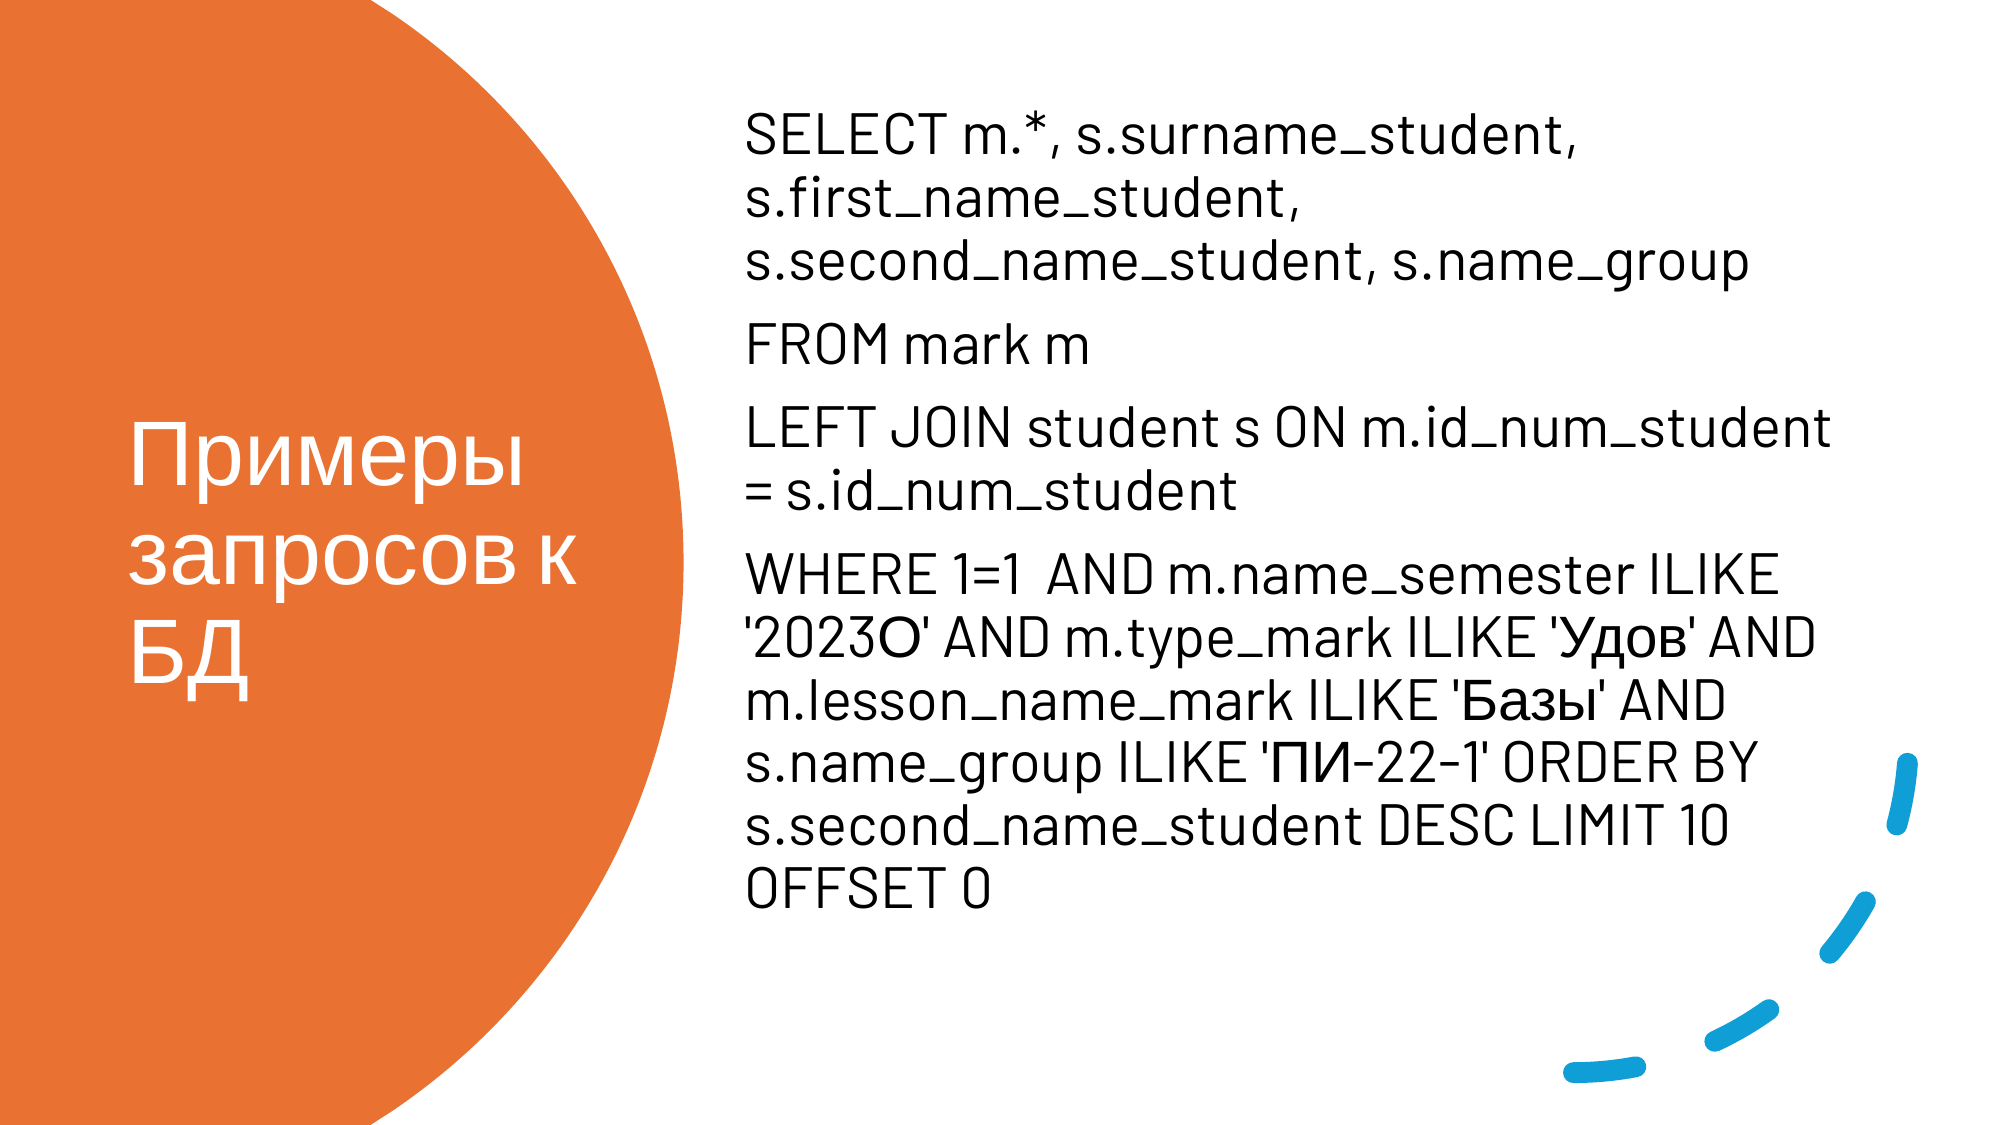

SELECT m.*, s.surname_student, s.first_name_student, s.second_name_student, s.name_group
FROM mark m
LEFT JOIN student s ON m.id_num_student = s.id_num_student
WHERE 1=1  AND m.name_semester ILIKE '2023О' AND m.type_mark ILIKE 'Удов' AND m.lesson_name_mark ILIKE 'Базы' AND s.name_group ILIKE 'ПИ-22-1' ORDER BY s.second_name_student DESC LIMIT 10 OFFSET 0

# Примеры запросов к БД